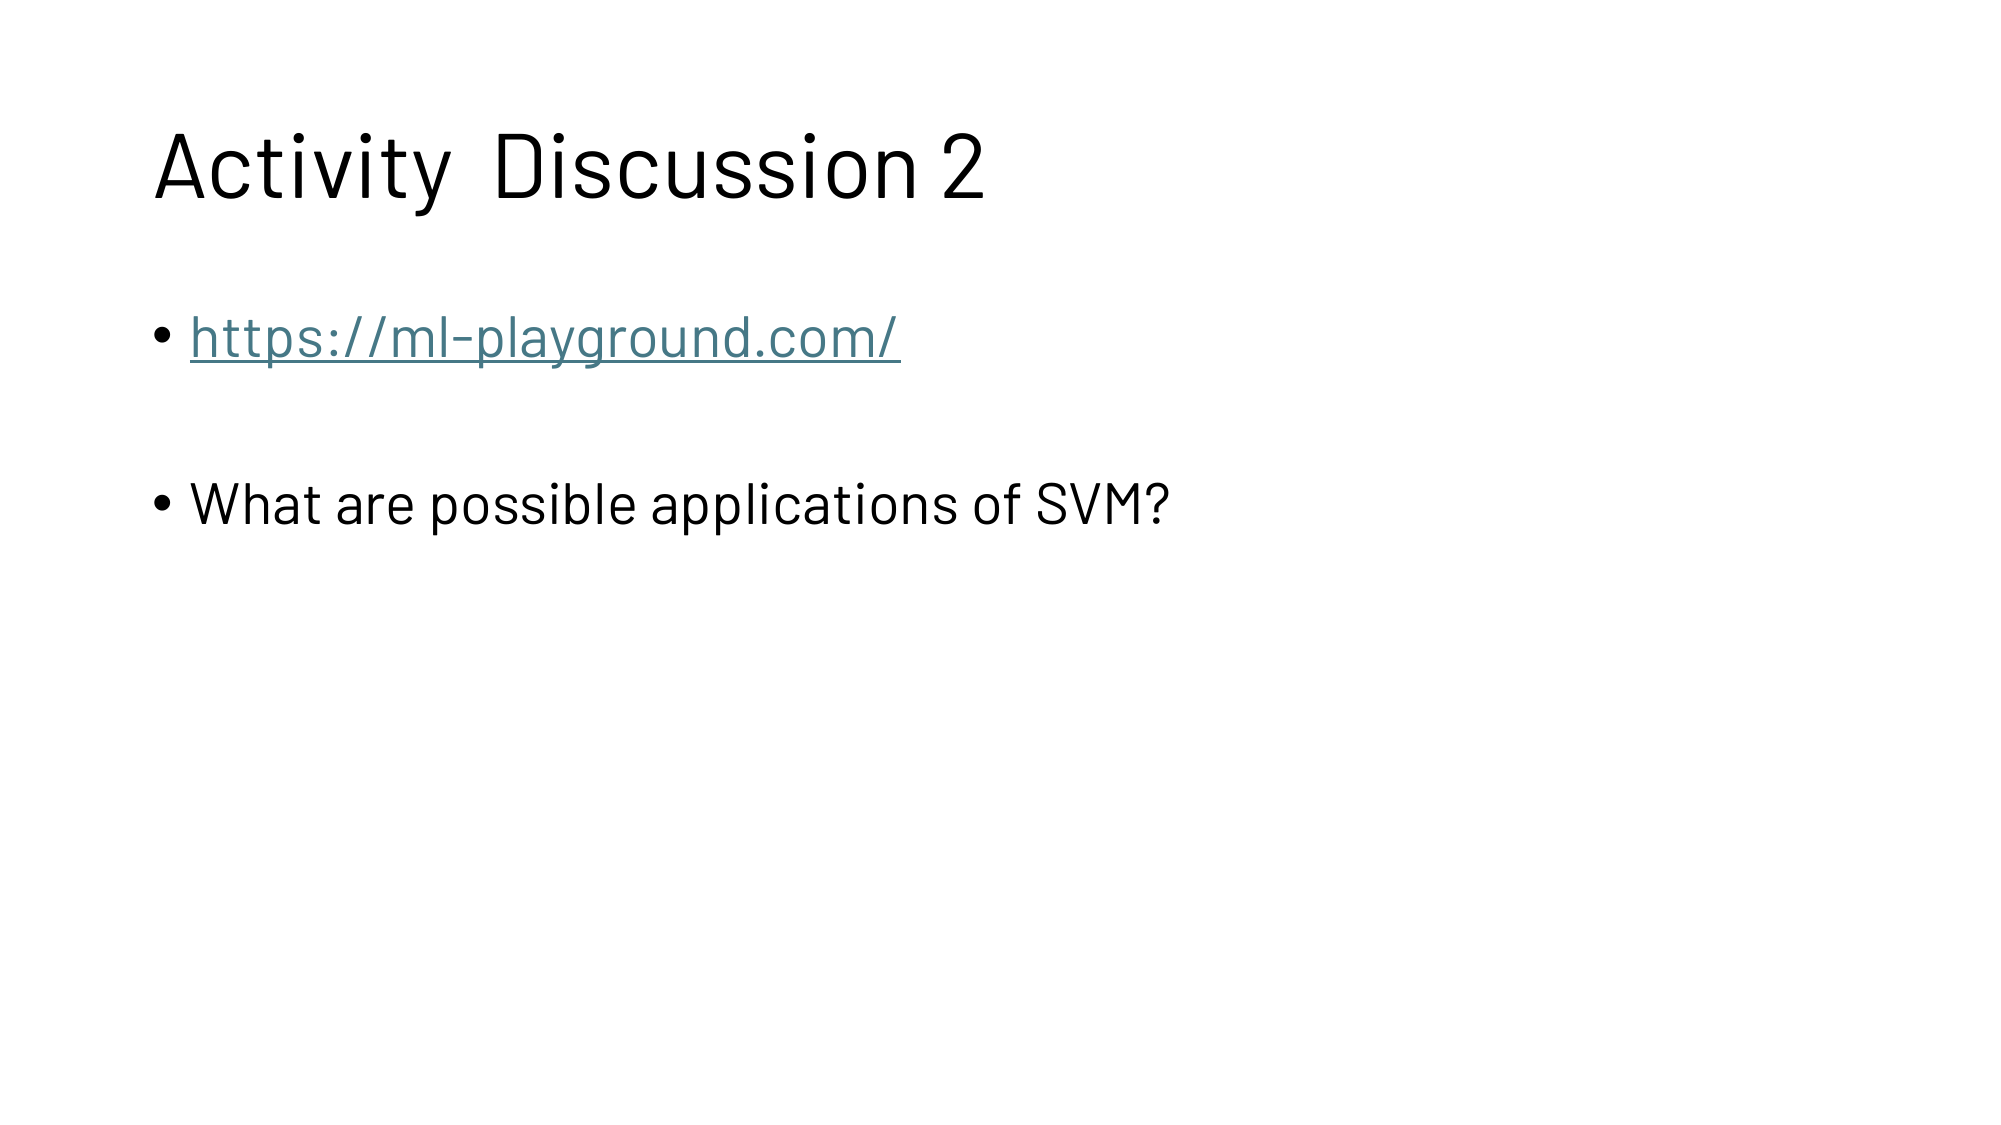

# Activity  Discussion 2
https://ml-playground.com/

What are possible applications of SVM?